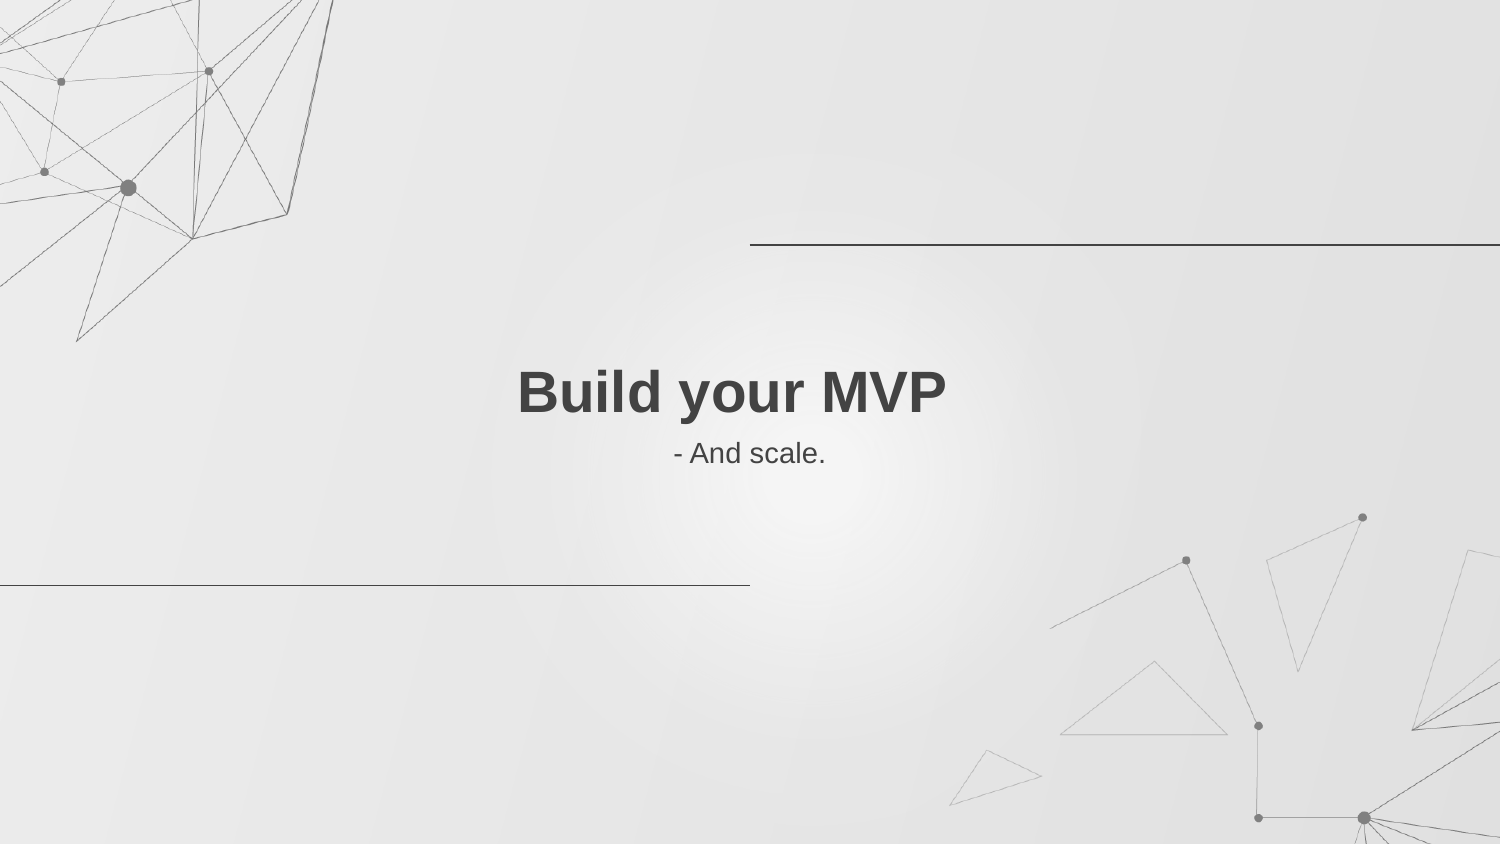

# Build your MVP
- And scale.